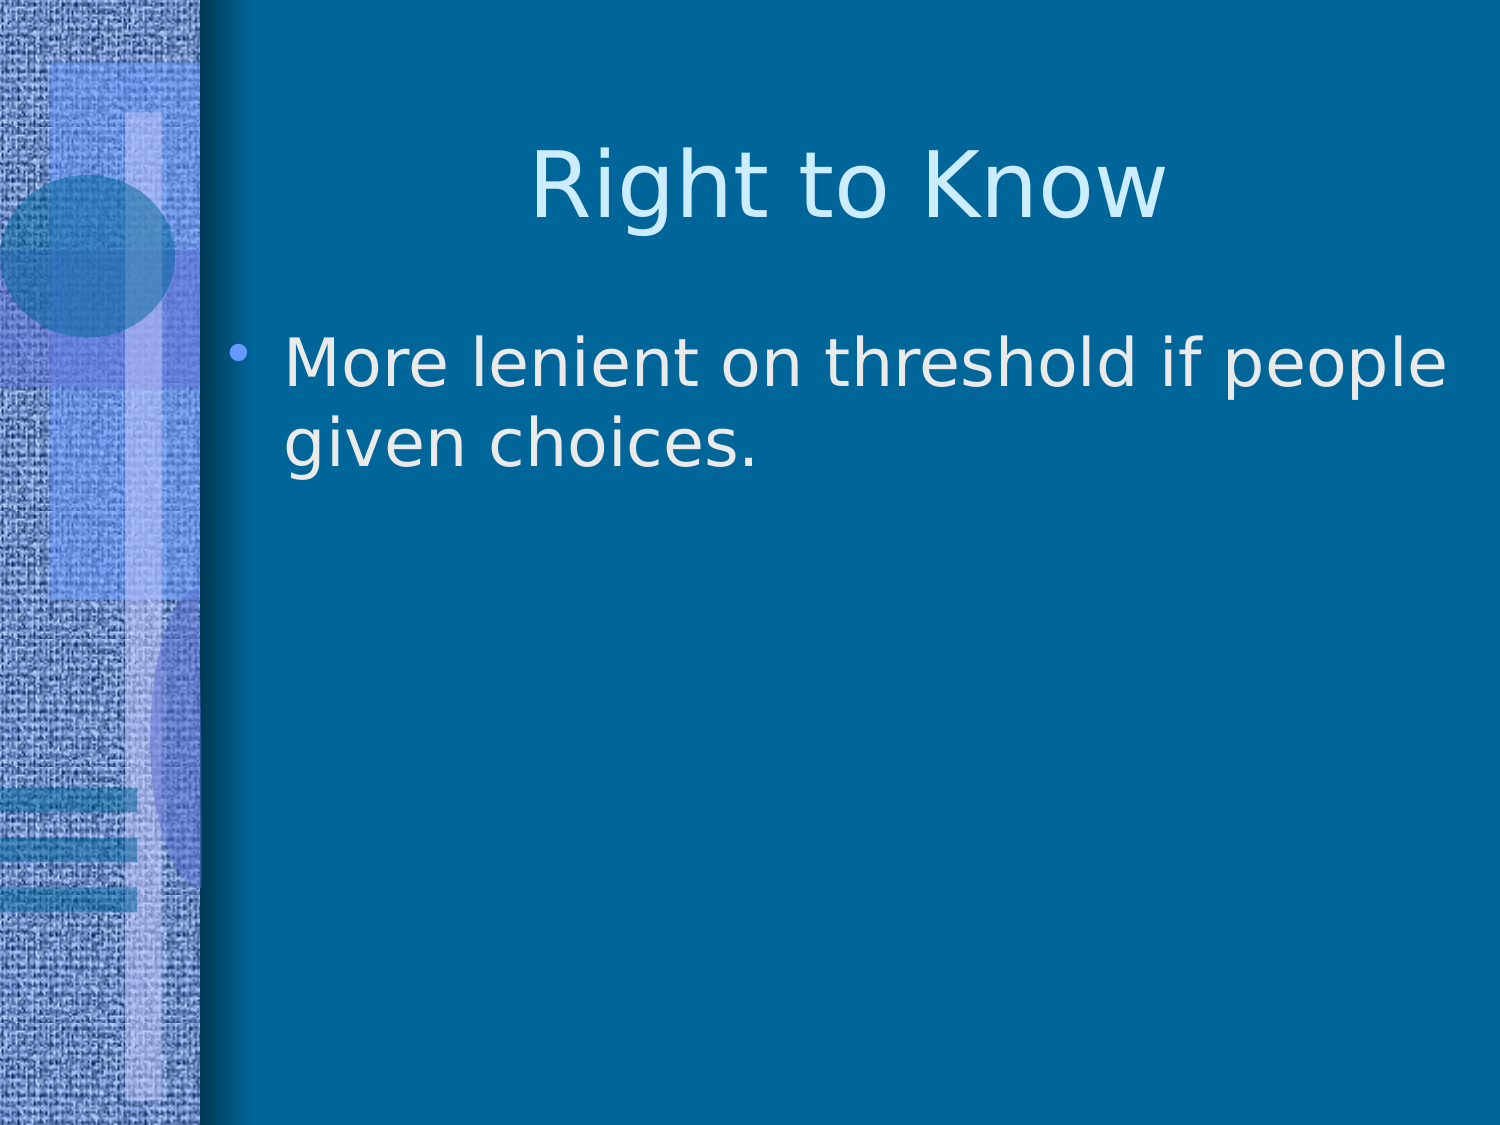

# Right to Know
More lenient on threshold if people given choices.